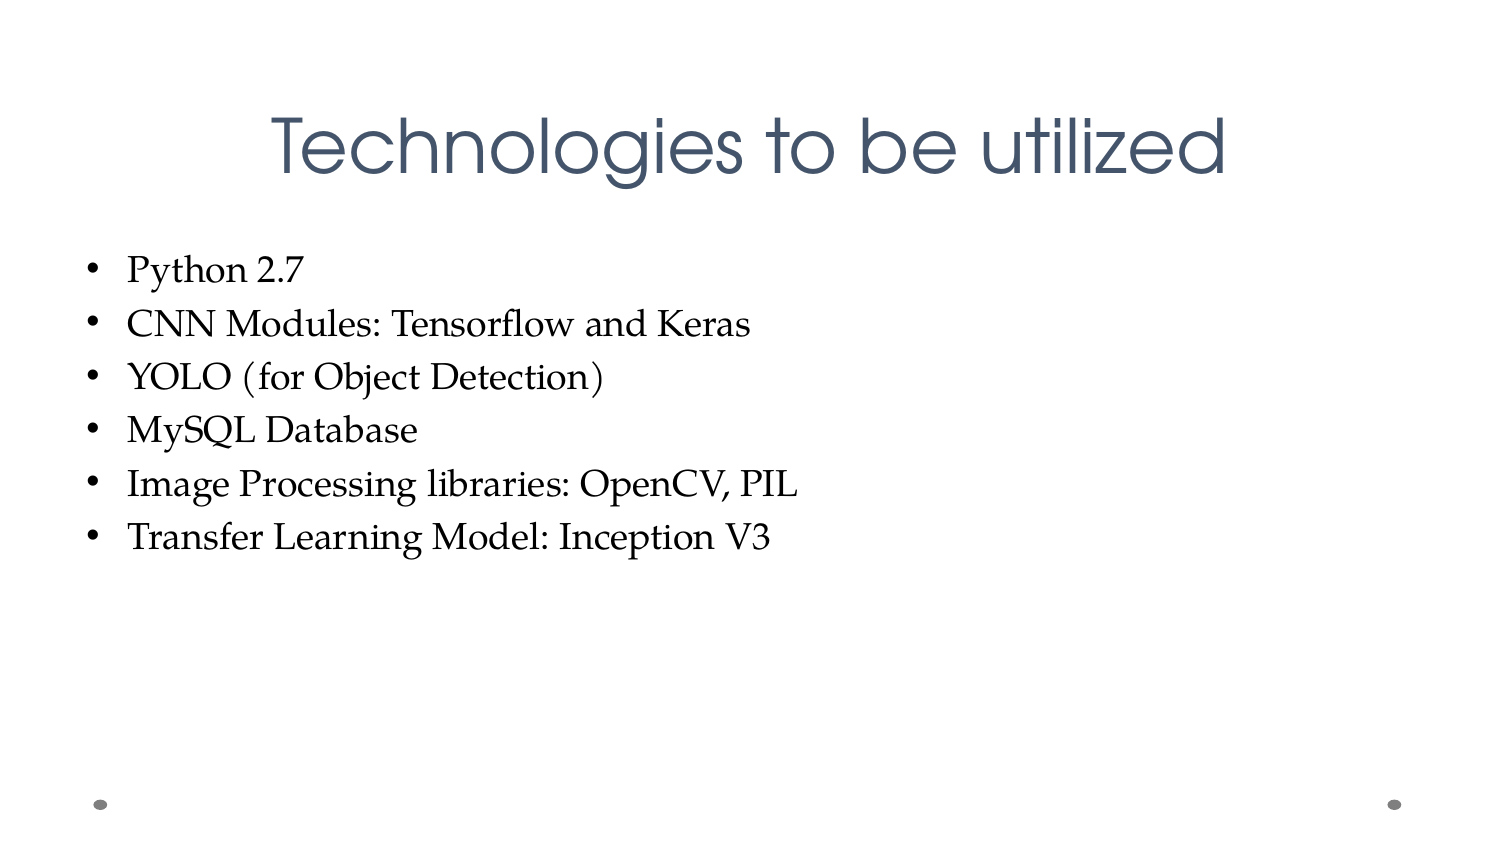

Technologies to be utilized
Python 2.7
CNN Modules: Tensorflow and Keras
YOLO (for Object Detection)
MySQL Database
Image Processing libraries: OpenCV, PIL
Transfer Learning Model: Inception V3